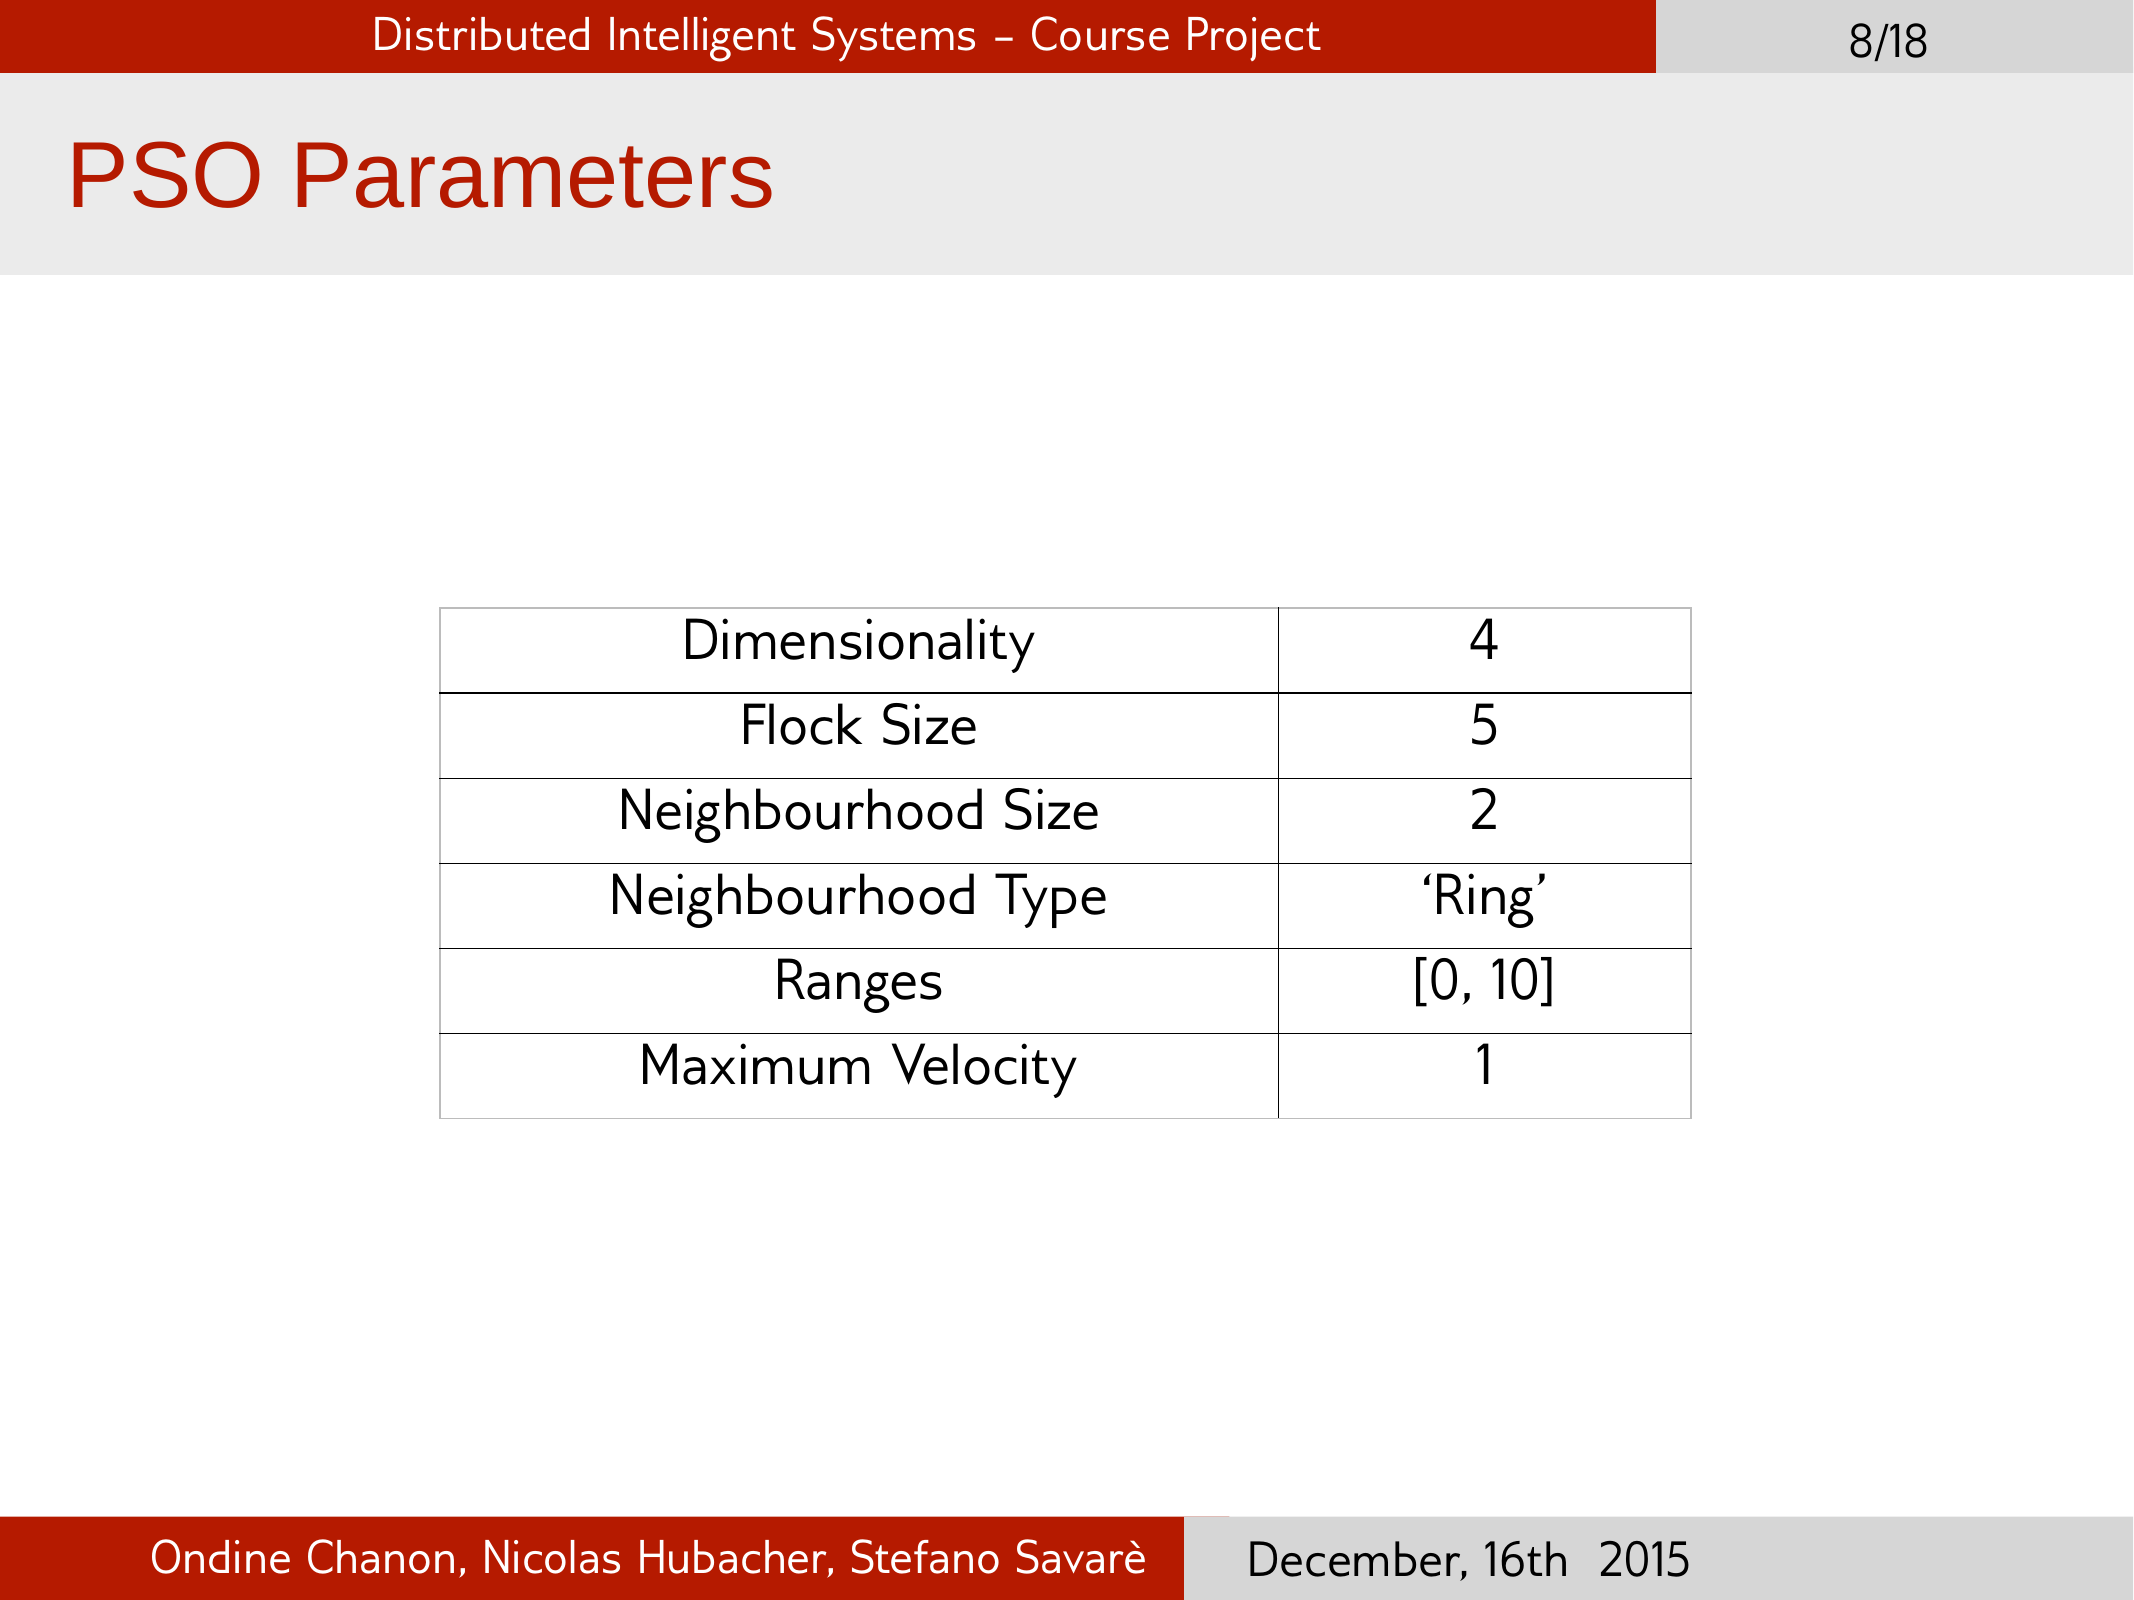

Introduction
Distributed Intelligent Systems – Course Project
8/18

PSO Parameters
| Dimensionality | 4 |
| --- | --- |
| Flock Size | 5 |
| Neighbourhood Size | 2 |
| Neighbourhood Type | ‘Ring’ |
| Ranges | [0, 10] |
| Maximum Velocity | 1 |

Ondine Chanon, Nicolas Hubacher, Stefano Savarè

December, 16th  2015